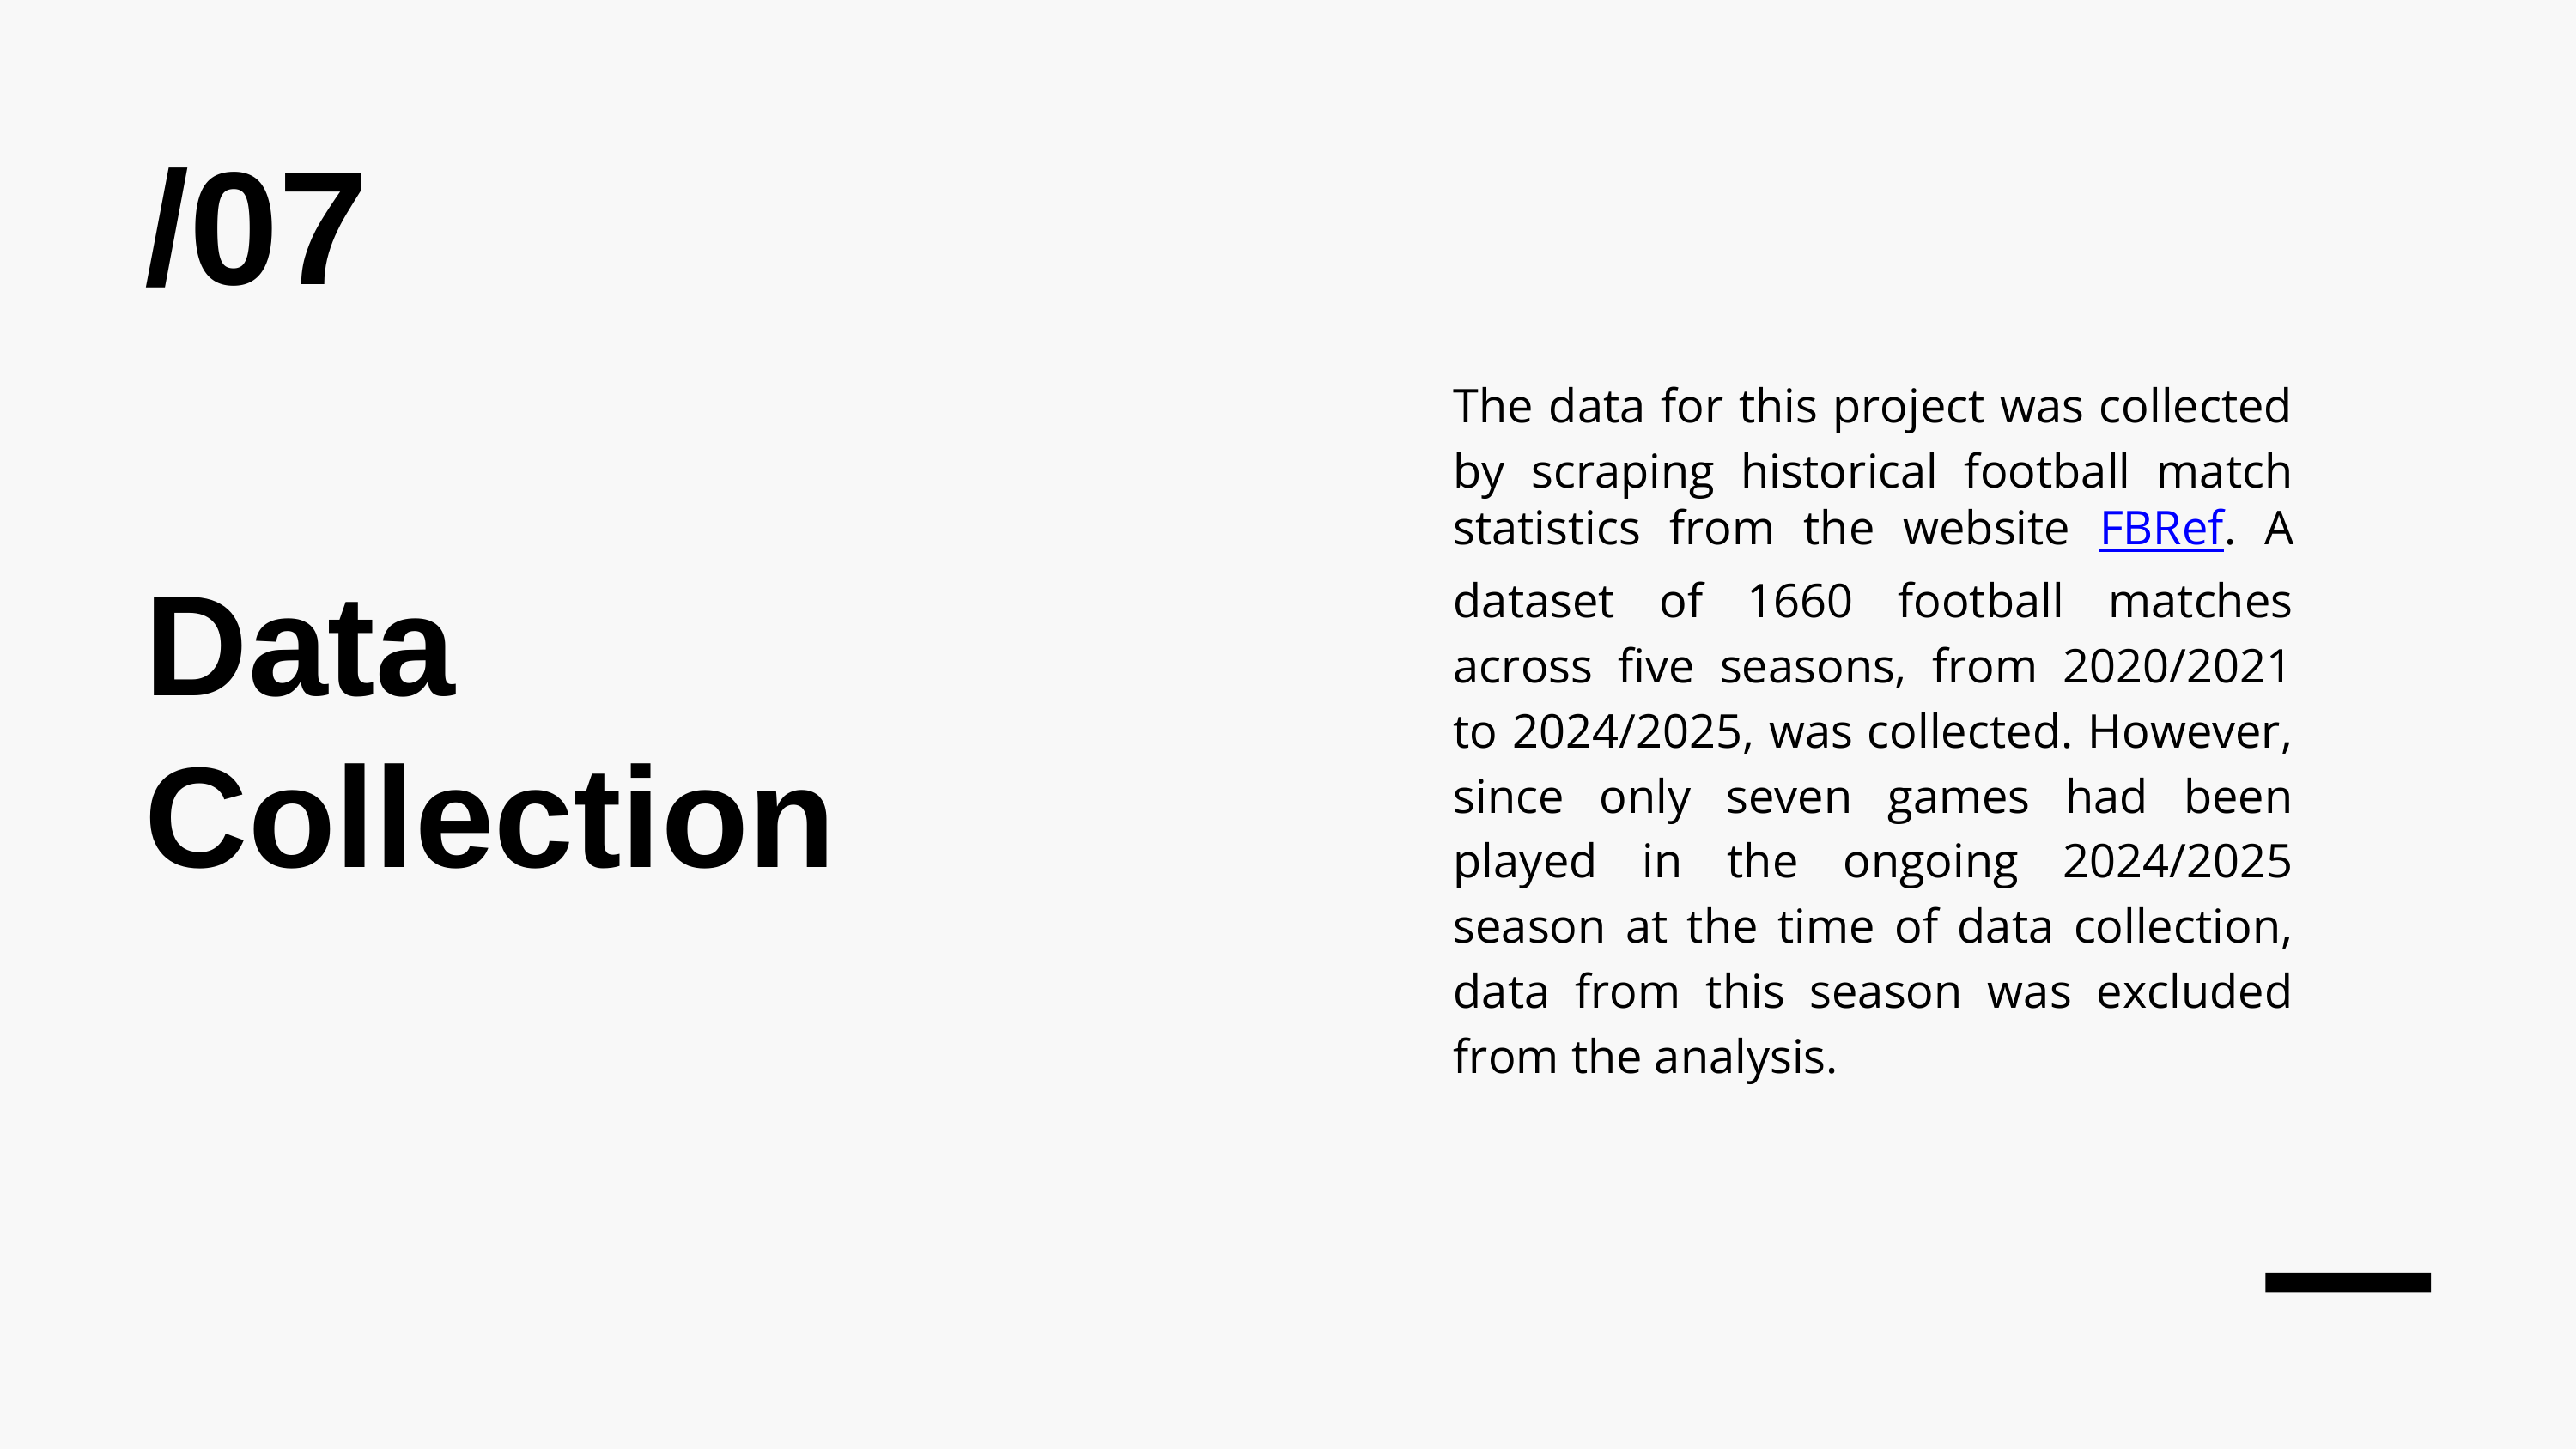

/07
The data for this project was collected by scraping historical football match statistics from the website FBRef. A dataset of 1660 football matches across five seasons, from 2020/2021 to 2024/2025, was collected. However, since only seven games had been played in the ongoing 2024/2025 season at the time of data collection, data from this season was excluded from the analysis.
Data Collection